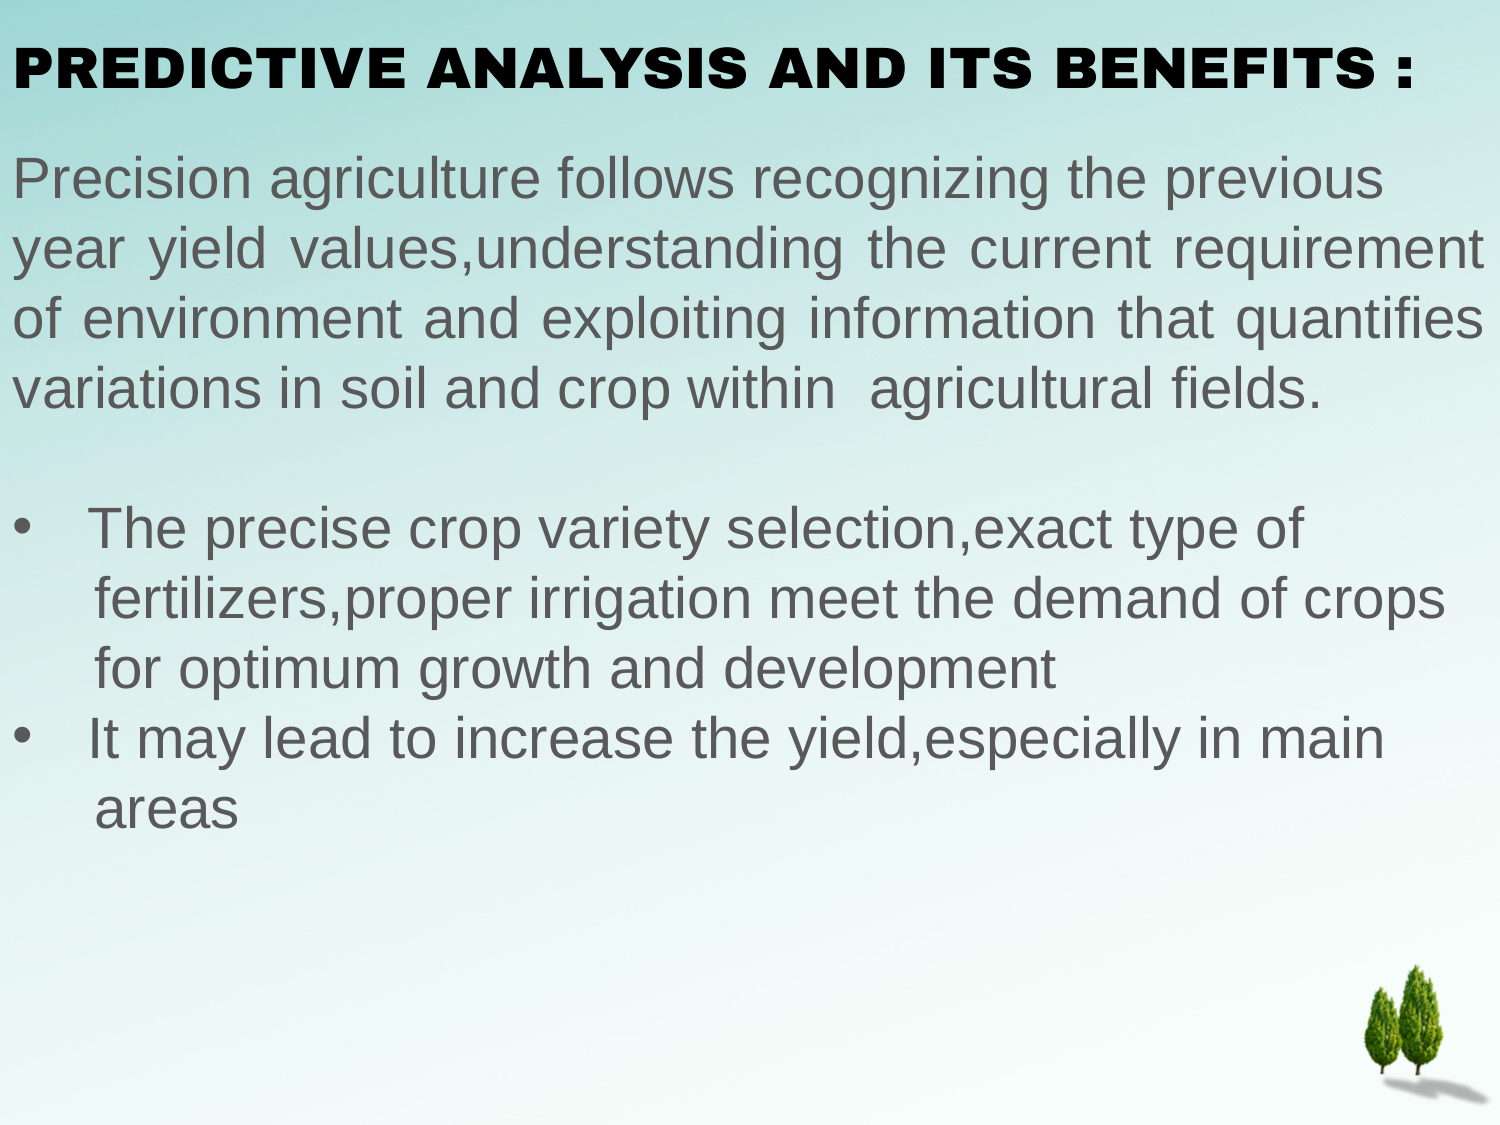

PREDICTIVE ANALYSIS AND ITS BENEFITS :
Precision agriculture follows recognizing the previous
year yield values,understanding the current requirement of environment and exploiting information that quantifies variations in soil and crop within  agricultural fields.

The precise crop variety selection,exact type of
     fertilizers,proper irrigation meet the demand of crops
     for optimum growth and development
It may lead to increase the yield,especially in main
     areas